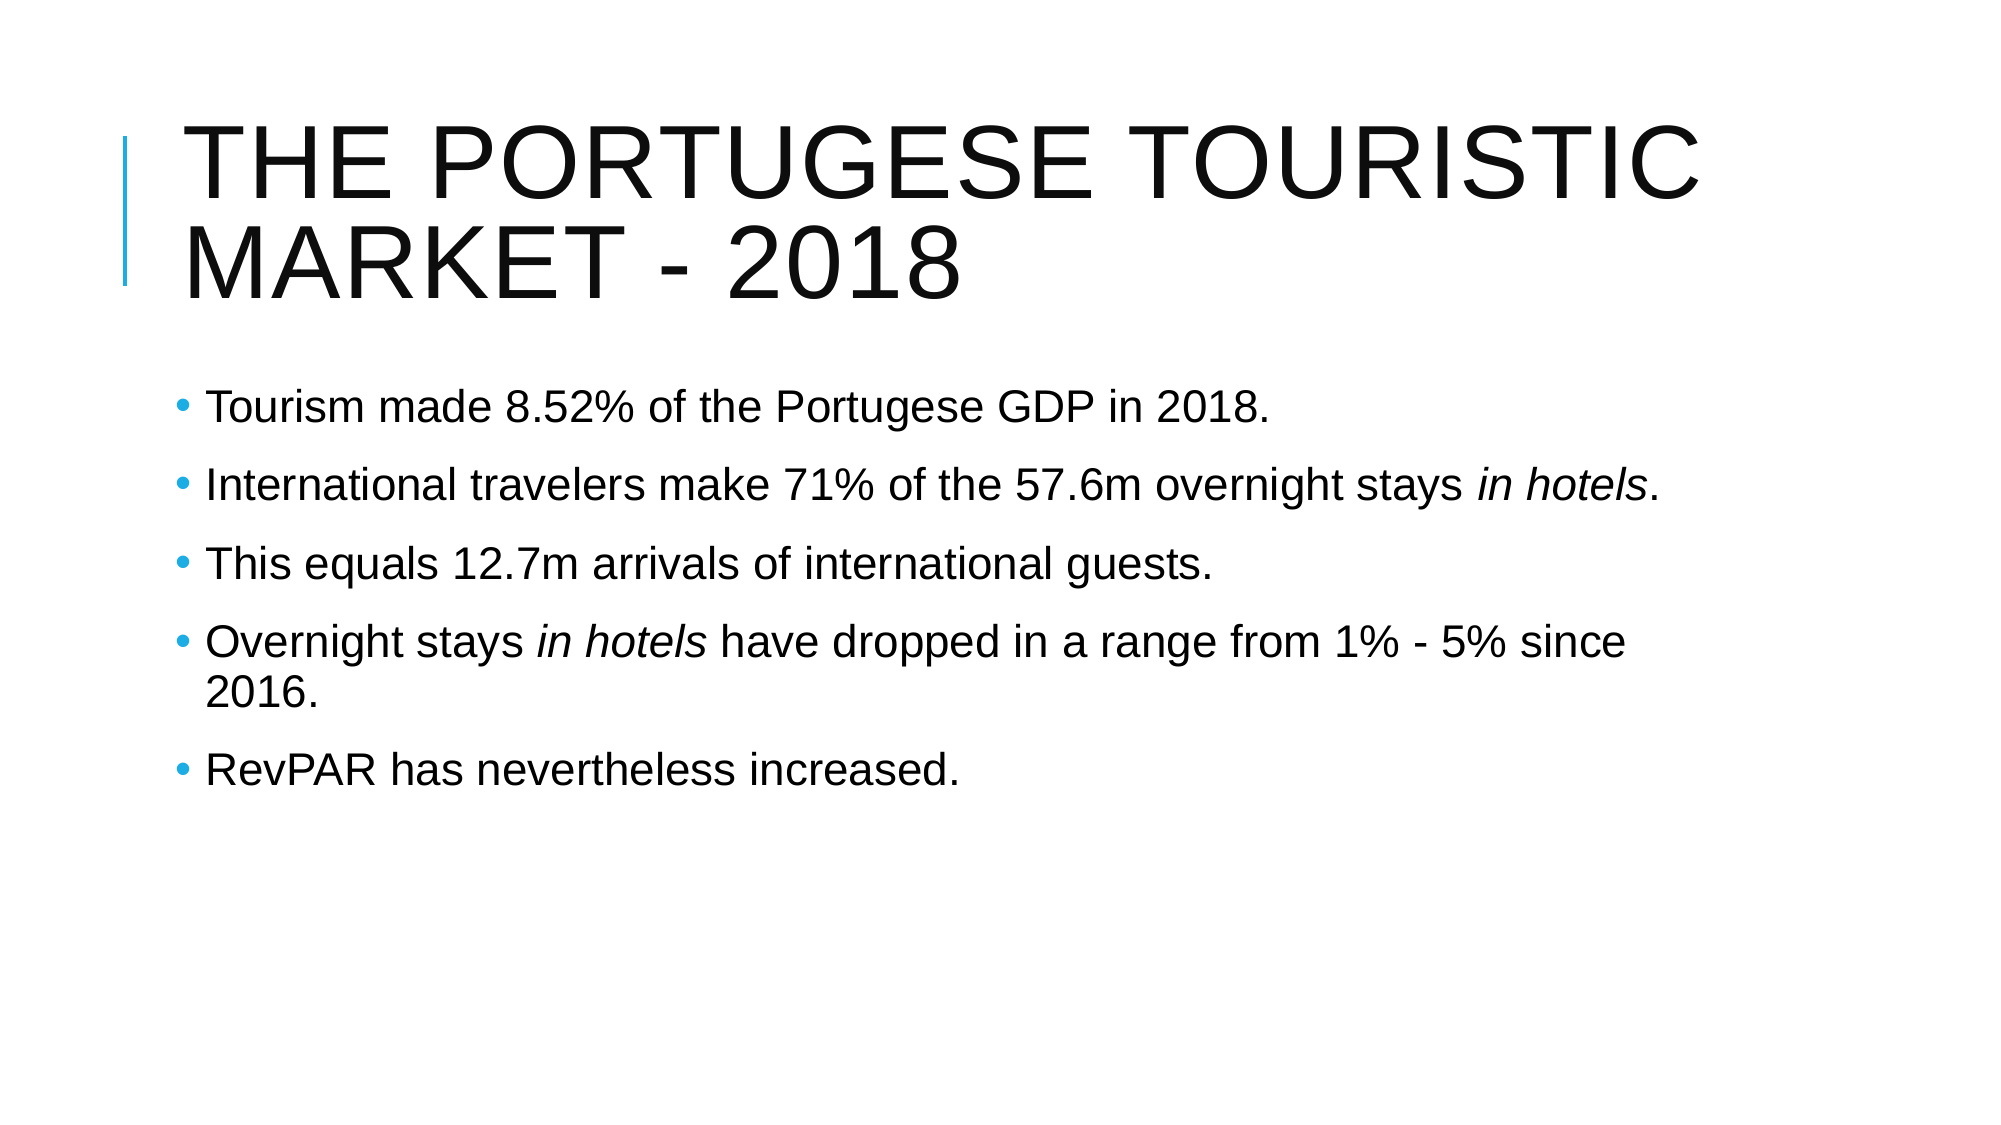

# the portugese touristic Market - 2018
Tourism made 8.52% of the Portugese GDP in 2018.
International travelers make 71% of the 57.6m overnight stays in hotels.
This equals 12.7m arrivals of international guests.
Overnight stays in hotels have dropped in a range from 1% - 5% since 2016.
RevPAR has nevertheless increased.